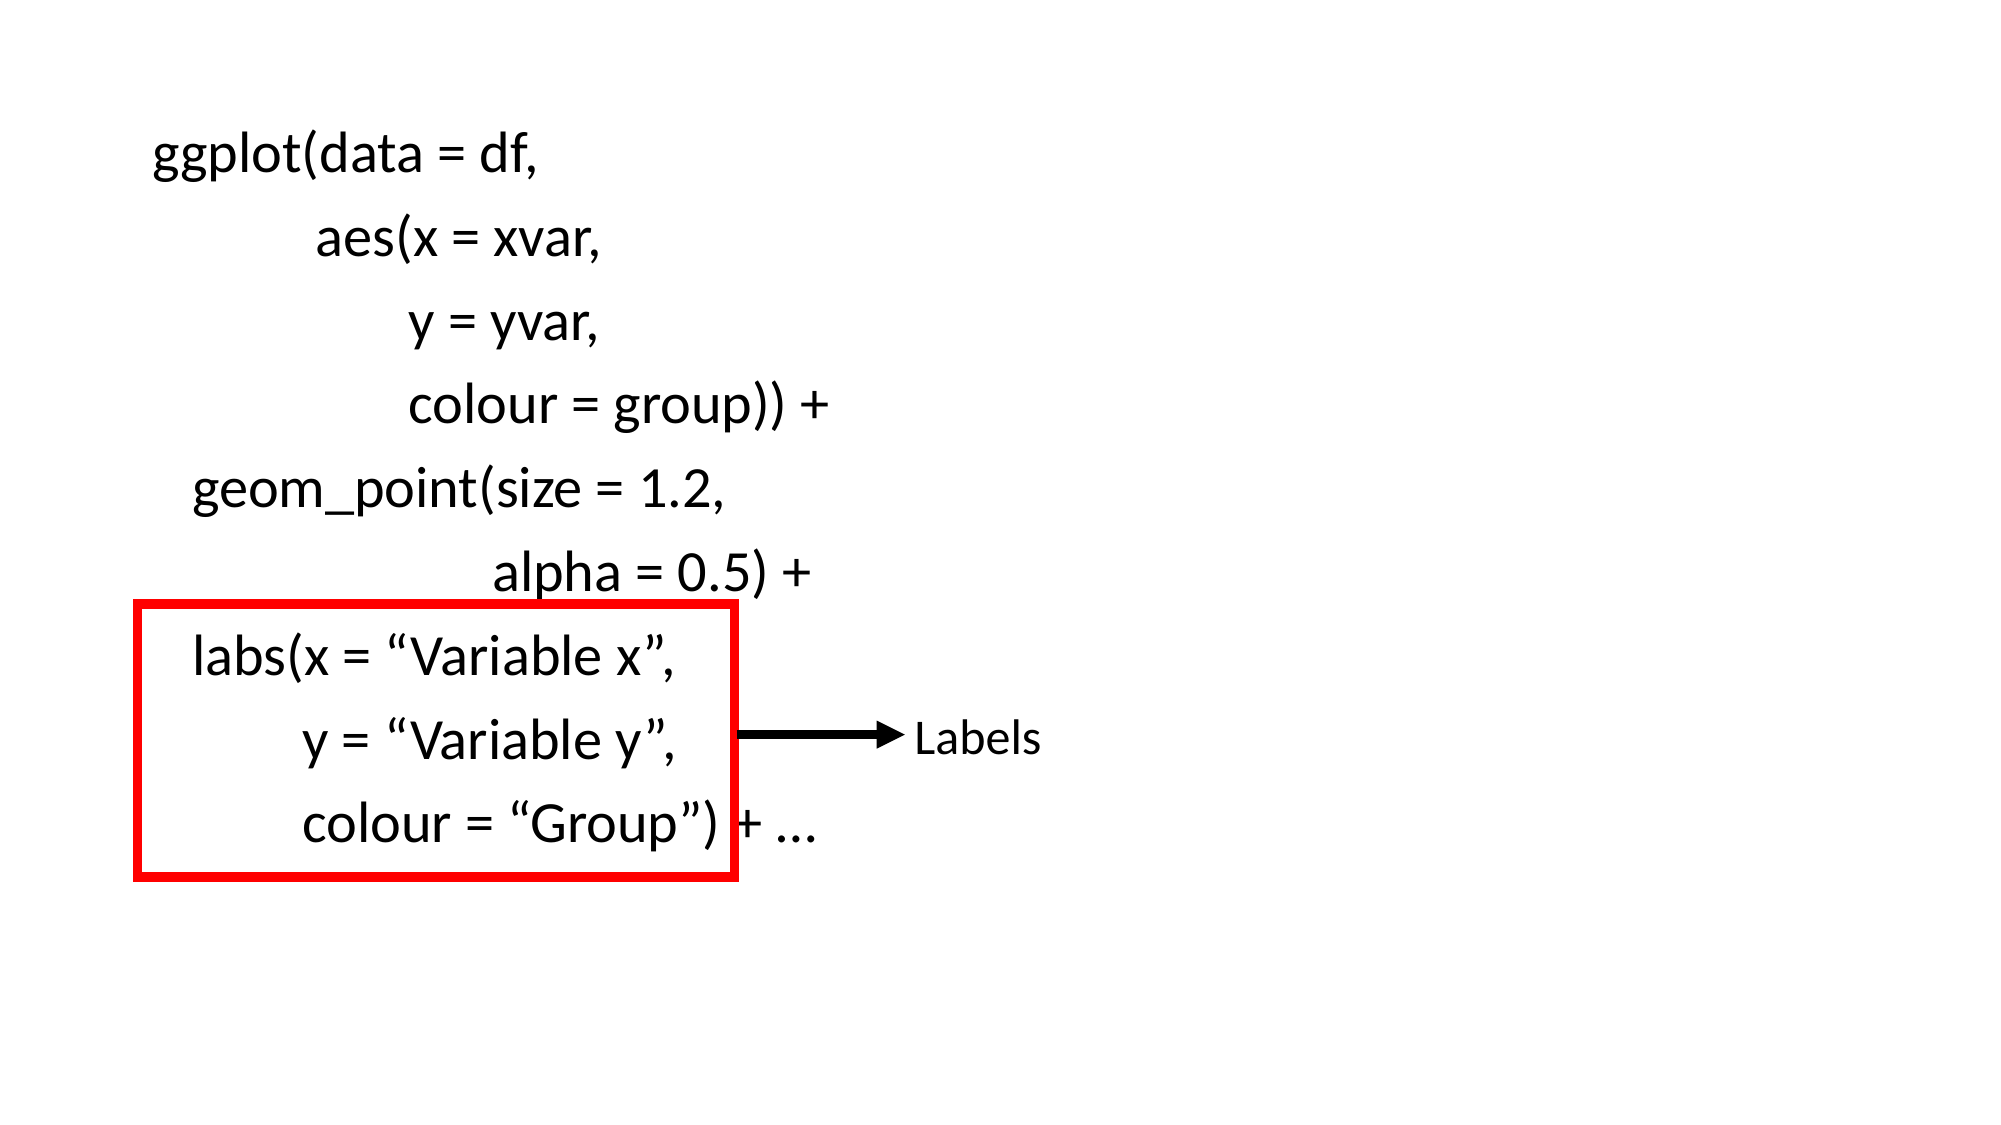

ggplot(data = df,
	 aes(x = xvar,
	        y = yvar,
	        colour = group)) +
   geom_point(size = 1.2,
		   alpha = 0.5) +
   labs(x = “Variable x”,
	y = “Variable y”,
	colour = “Group”) + …

Labels